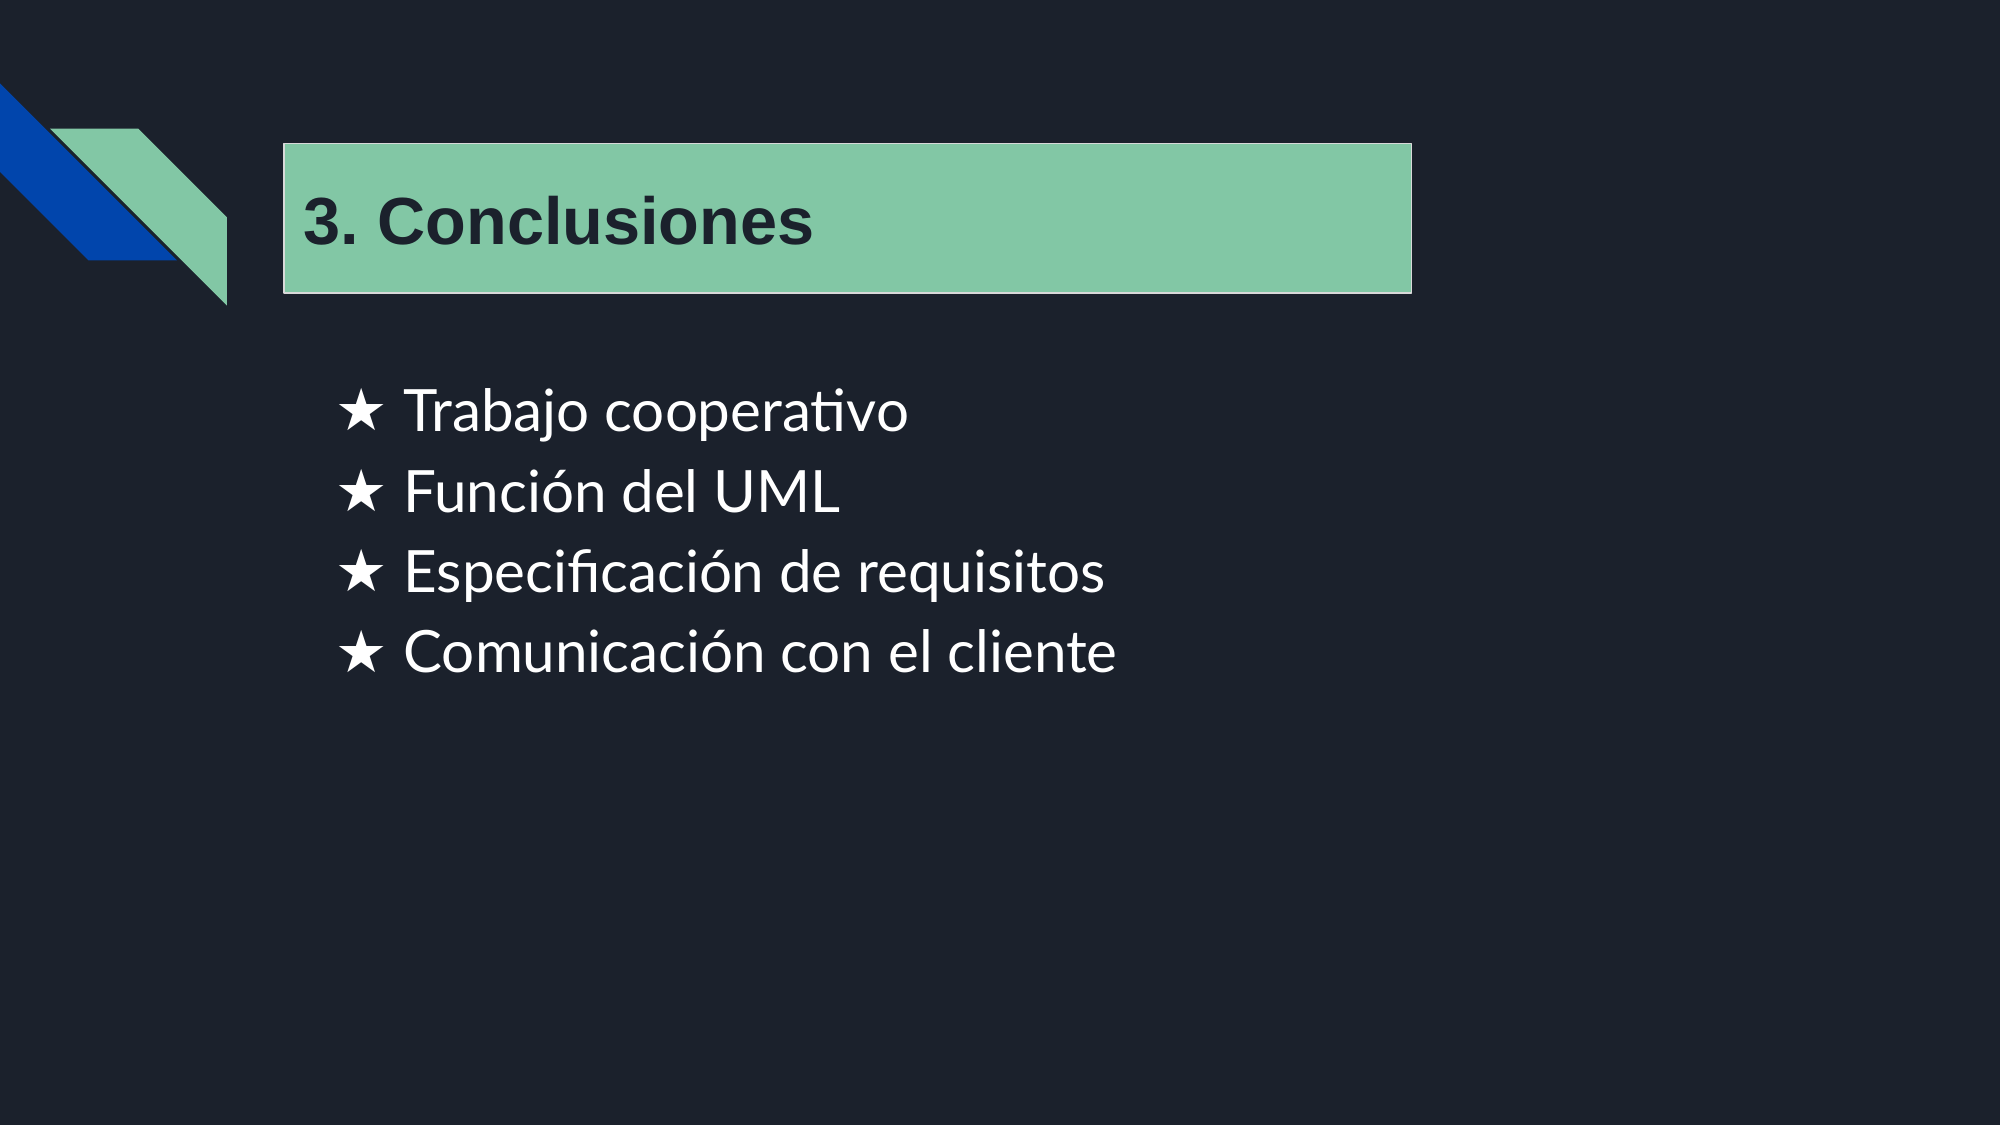

3. Conclusiones
Trabajo cooperativo
Función del UML
Especificación de requisitos
Comunicación con el cliente